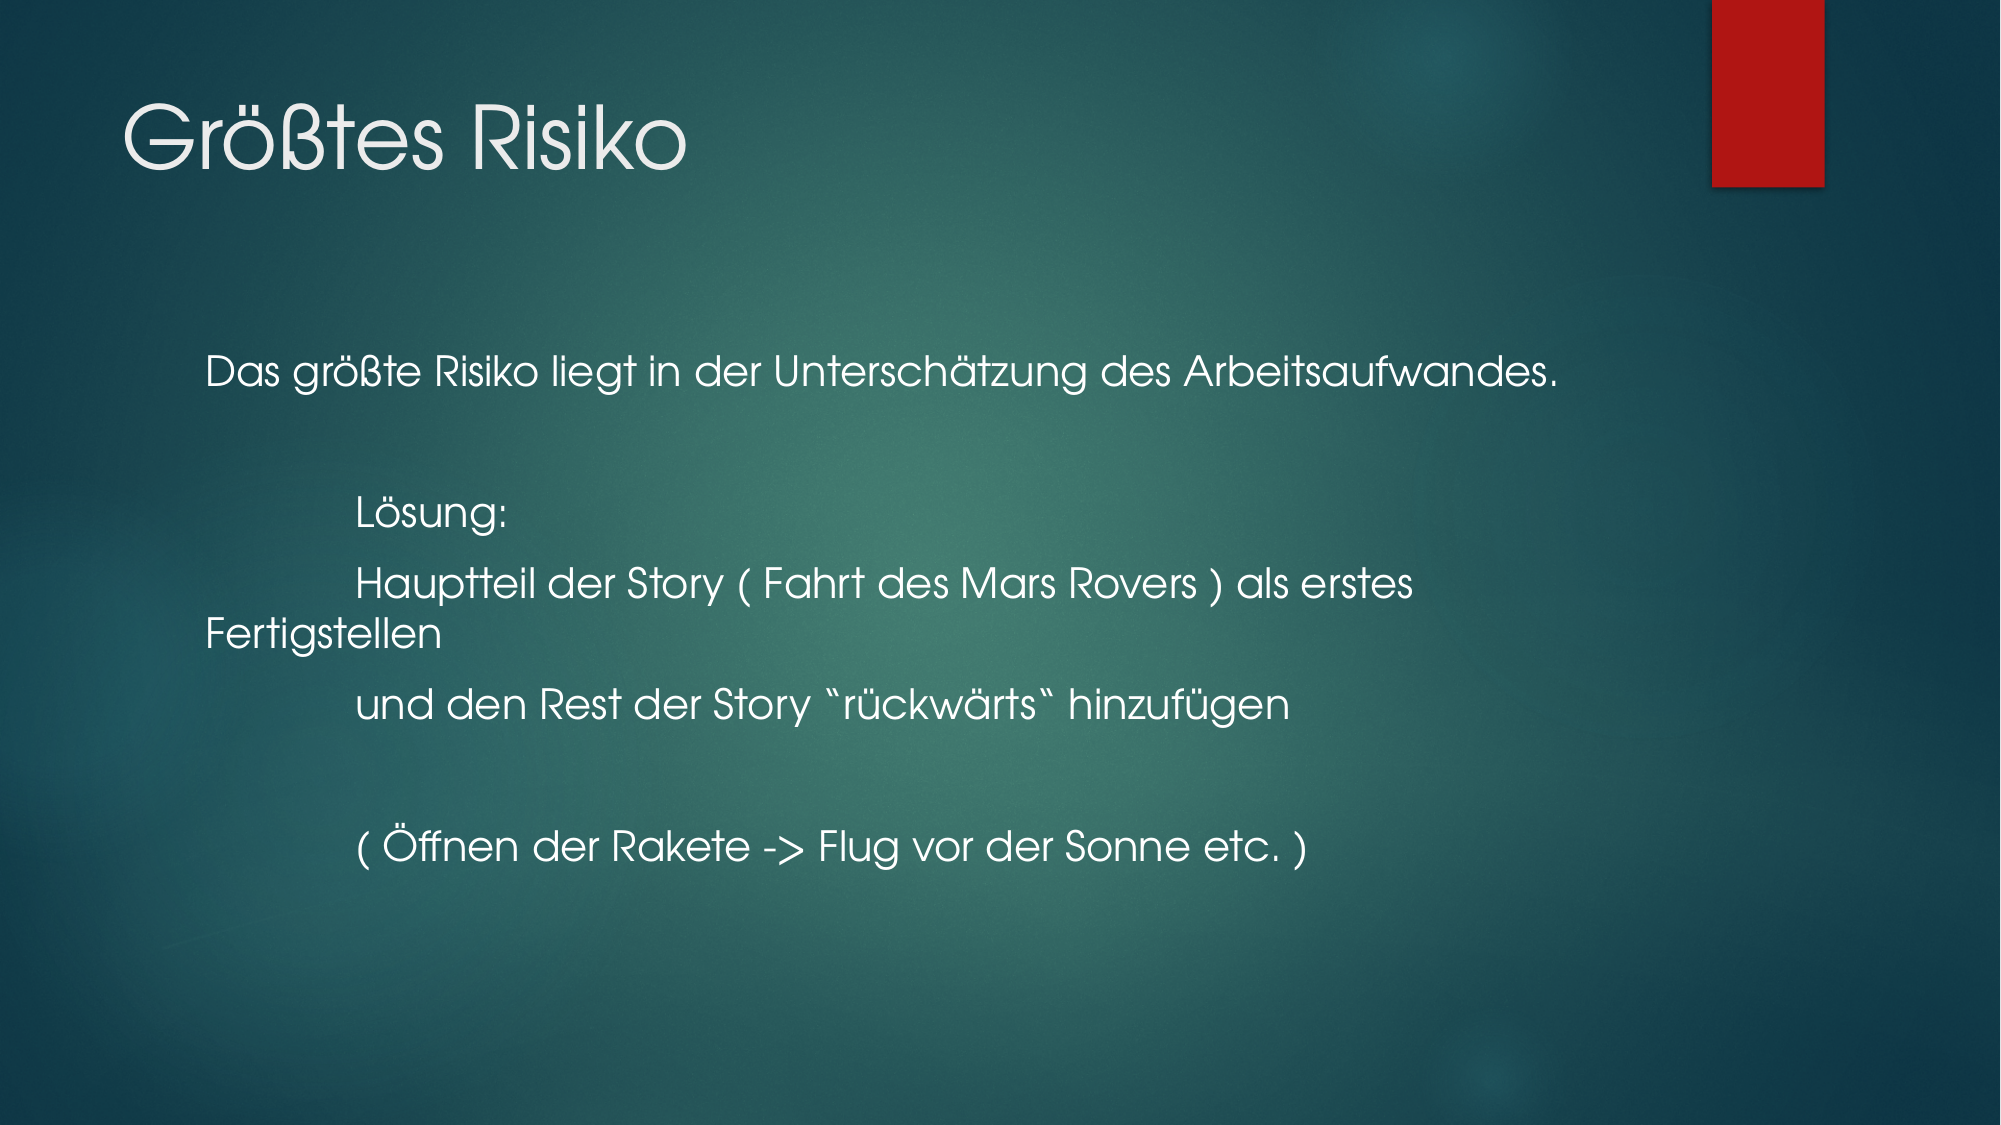

# Größtes Risiko
Das größte Risiko liegt in der Unterschätzung des Arbeitsaufwandes.

	Lösung:
	Hauptteil der Story ( Fahrt des Mars Rovers ) als erstes Fertigstellen
	und den Rest der Story “rückwärts“ hinzufügen

	( Öffnen der Rakete -> Flug vor der Sonne etc. )